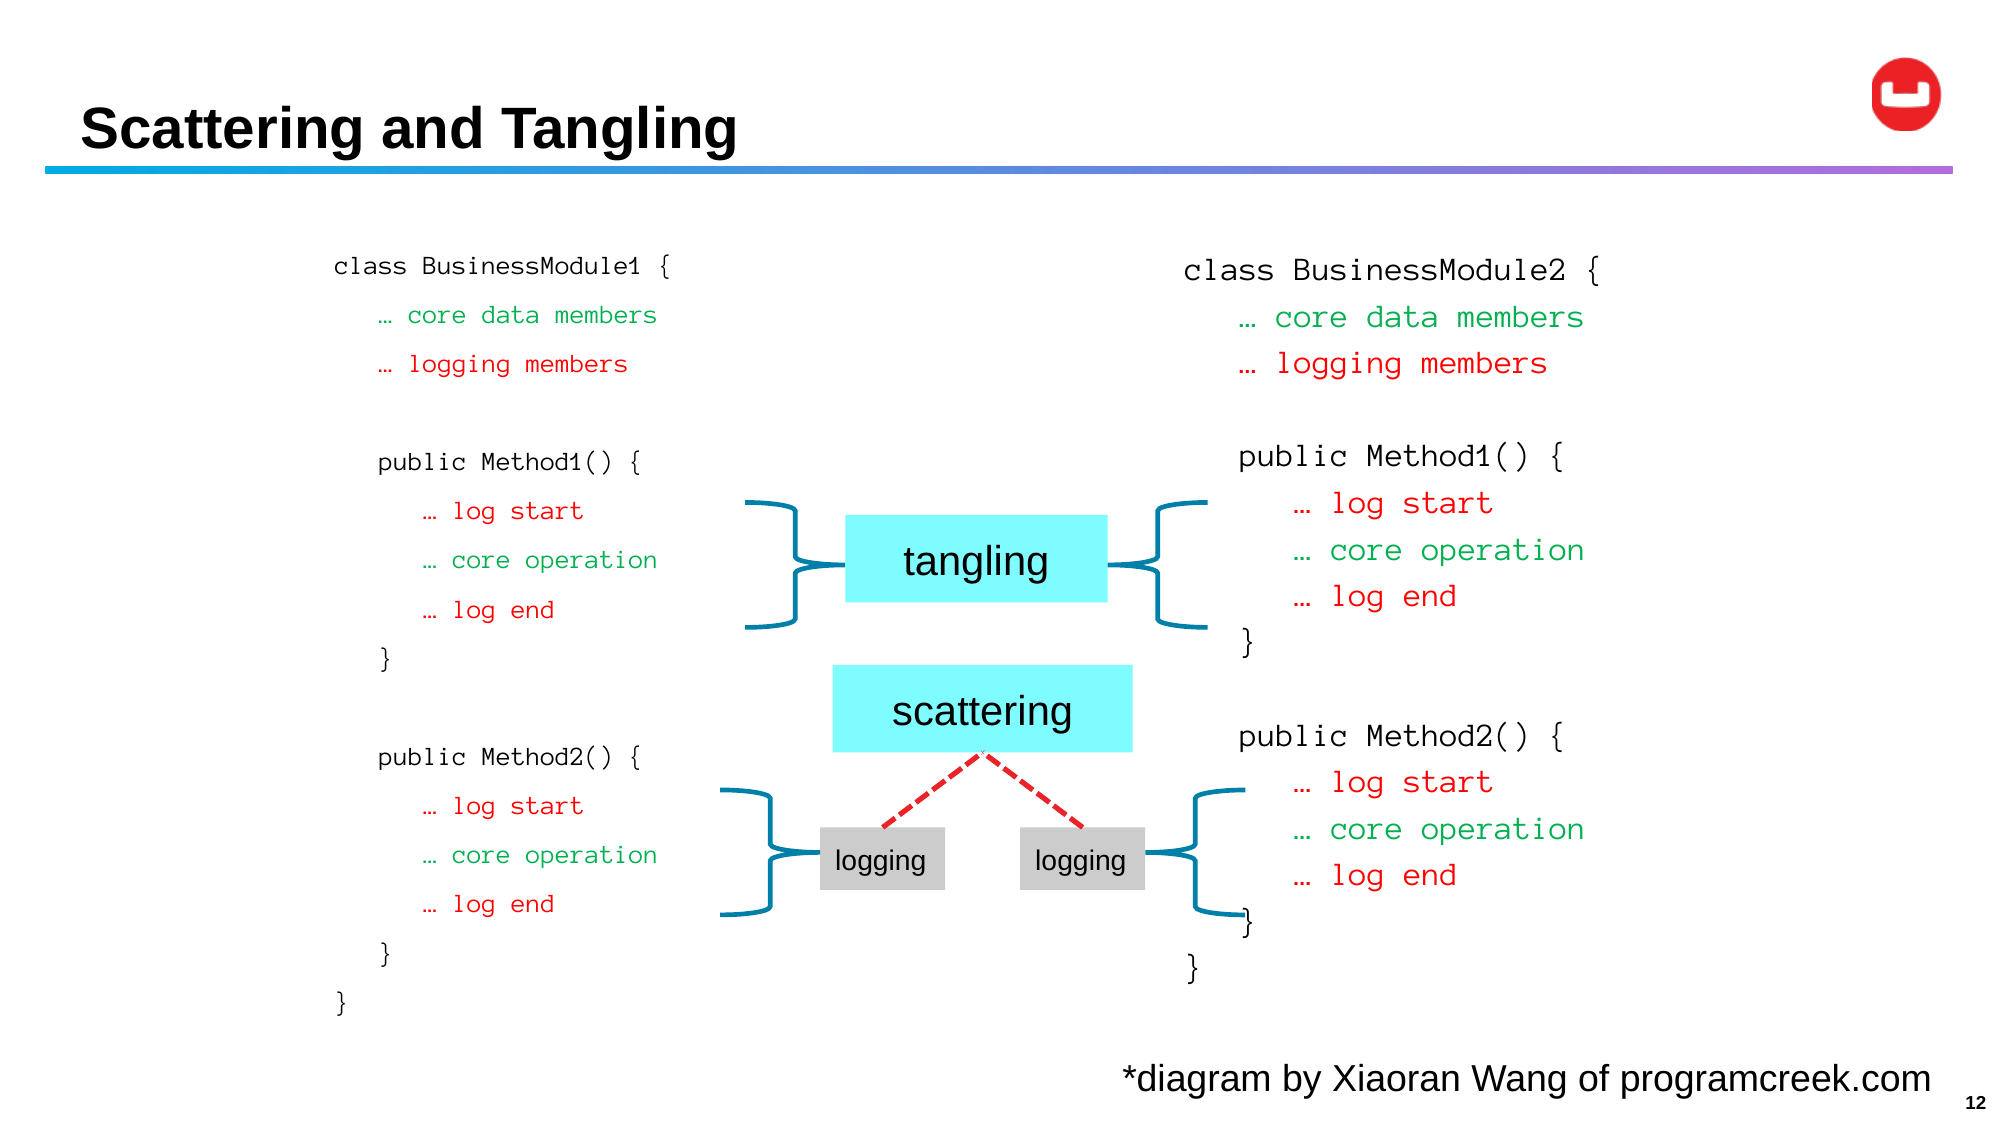

# Scattering and Tangling
class BusinessModule1 {
   … core data members
   … logging members

   public Method1() {
      … log start
      … core operation
      … log end
   }

   public Method2() {
      … log start
      … core operation
      … log end
   }
}
class BusinessModule2 {
   … core data members
   … logging members

   public Method1() {
      … log start
      … core operation
      … log end
   }

   public Method2() {
      … log start
      … core operation
      … log end
   }
}

tangling
scattering

logging
logging
*diagram by Xiaoran Wang of programcreek.com
12